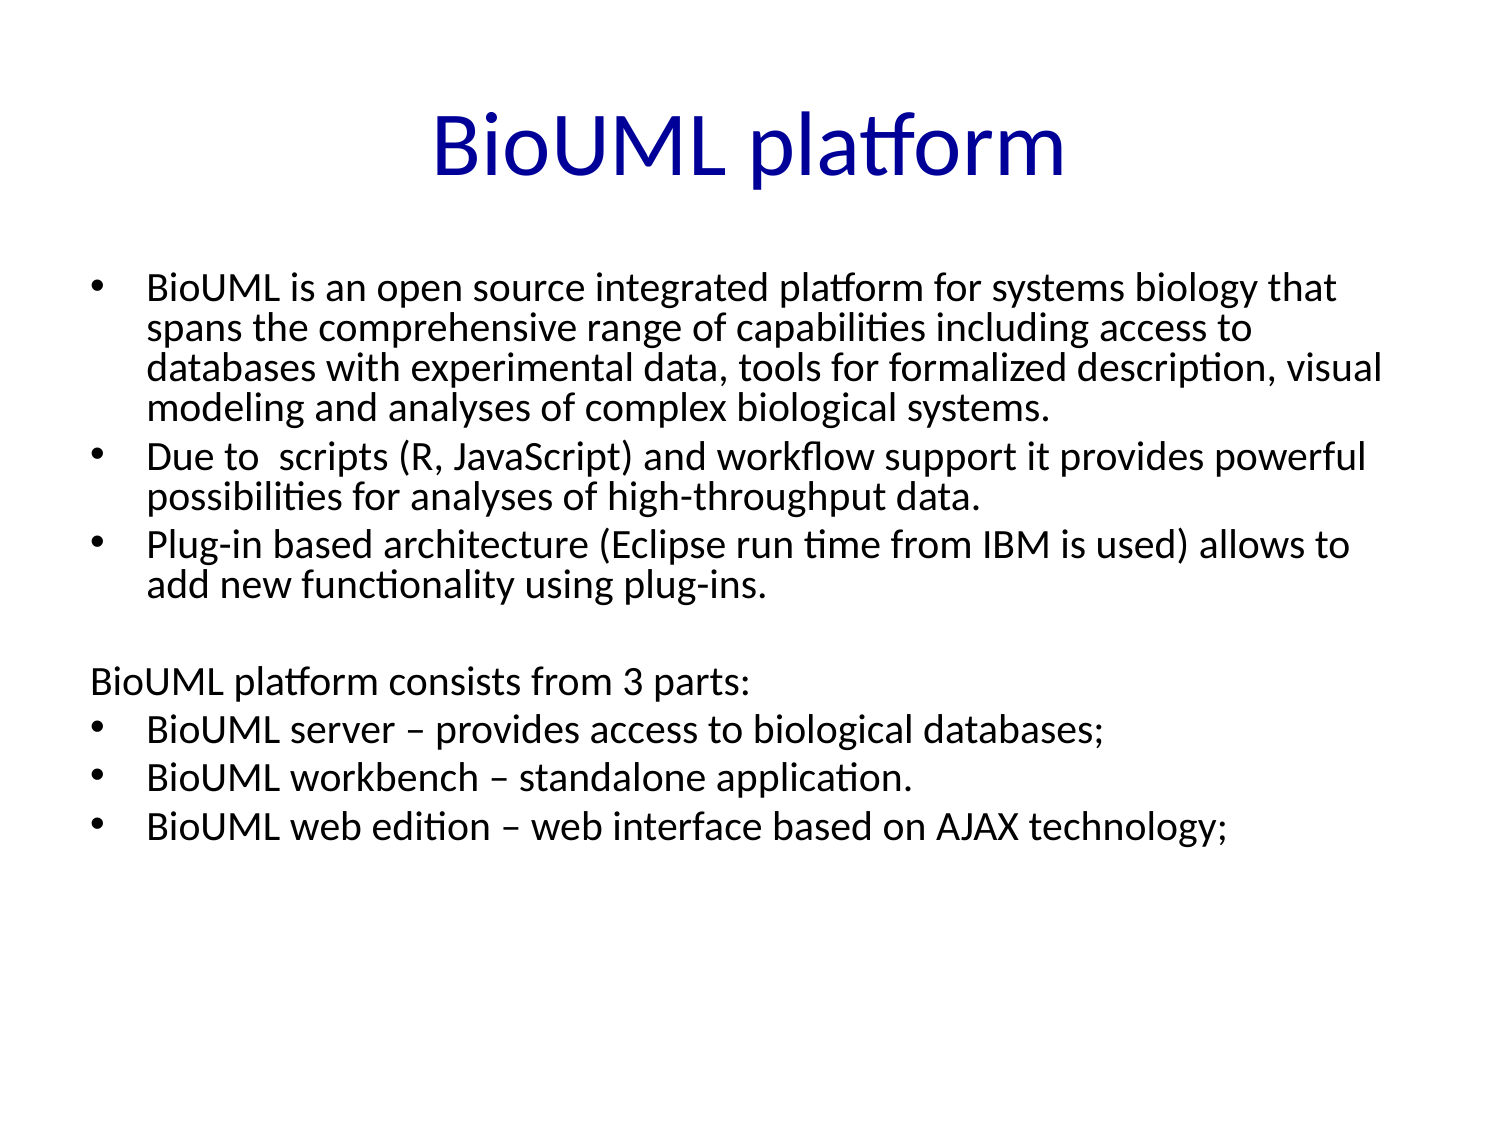

# BioUML platform
BioUML is an open source integrated platform for systems biology that spans the comprehensive range of capabilities including access to databases with experimental data, tools for formalized description, visual modeling and analyses of complex biological systems.
Due to  scripts (R, JavaScript) and workflow support it provides powerful possibilities for analyses of high-throughput data.
Plug-in based architecture (Eclipse run time from IBM is used) allows to add new functionality using plug-ins.

BioUML platform consists from 3 parts:
BioUML server – provides access to biological databases;
BioUML workbench – standalone application.
BioUML web edition – web interface based on AJAX technology;